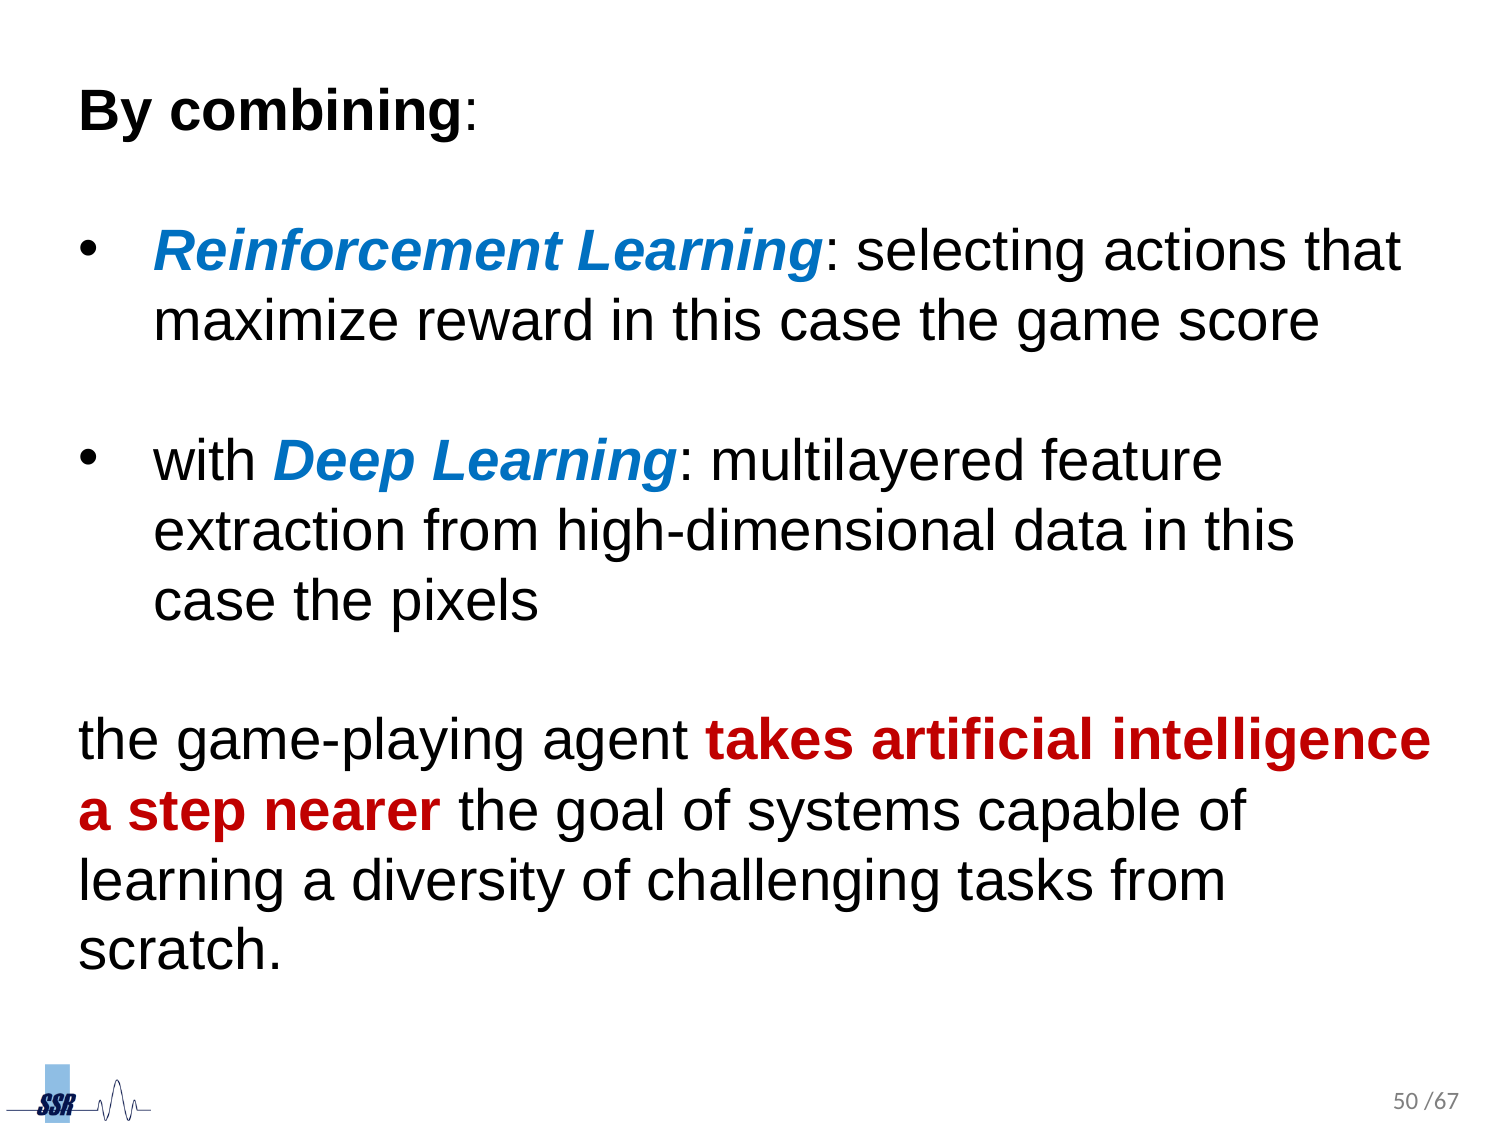

By combining:

Reinforcement Learning: selecting actions that maximize reward in this case the game score

with Deep Learning: multilayered feature extraction from high-dimensional data in this case the pixels

the game-playing agent takes artificial intelligence a step nearer the goal of systems capable of learning a diversity of challenging tasks from scratch.